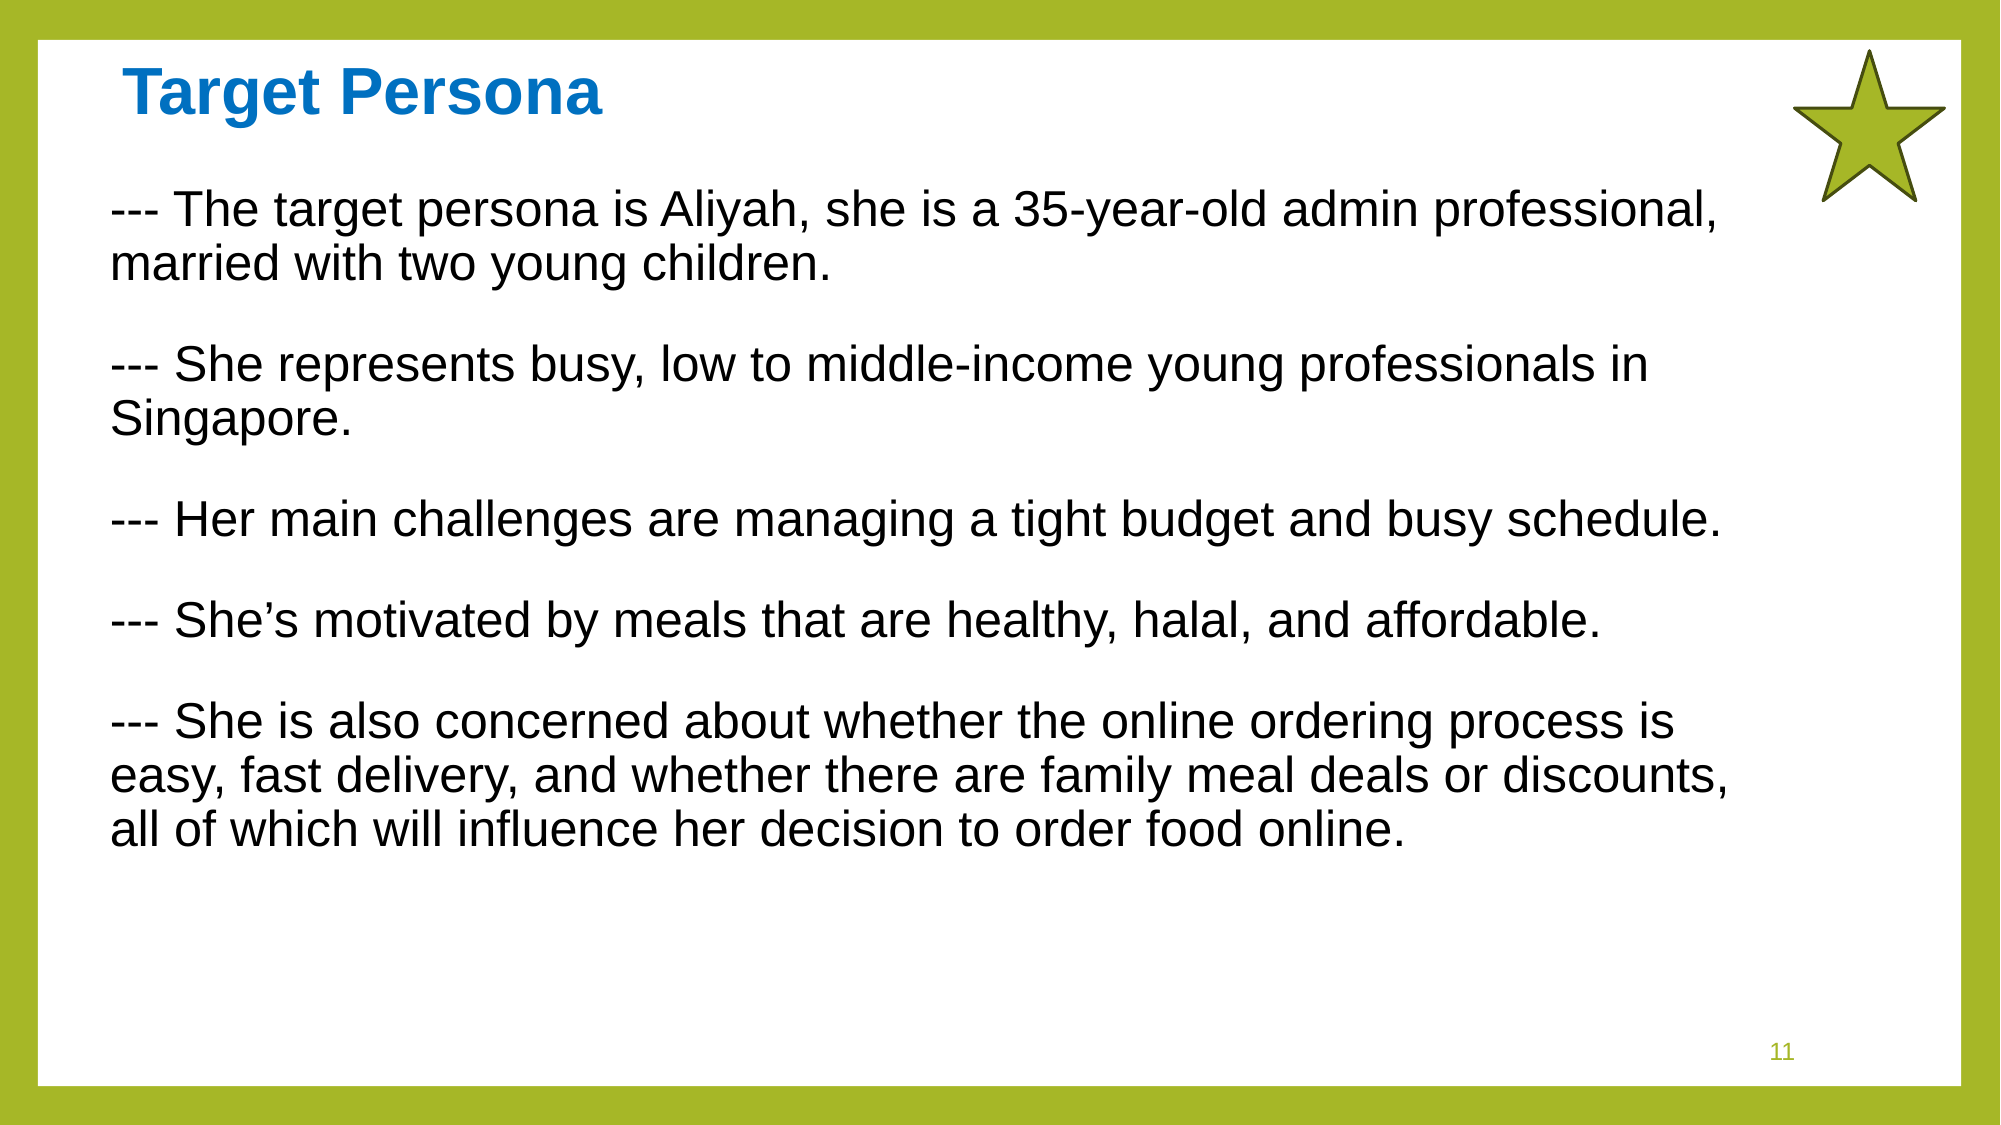

# Target Persona

--- The target persona is Aliyah, she is a 35-year-old admin professional, married with two young children.
--- She represents busy, low to middle-income young professionals in Singapore.
--- Her main challenges are managing a tight budget and busy schedule.
--- She’s motivated by meals that are healthy, halal, and affordable.
--- She is also concerned about whether the online ordering process is easy, fast delivery, and whether there are family meal deals or discounts, all of which will influence her decision to order food online.

11